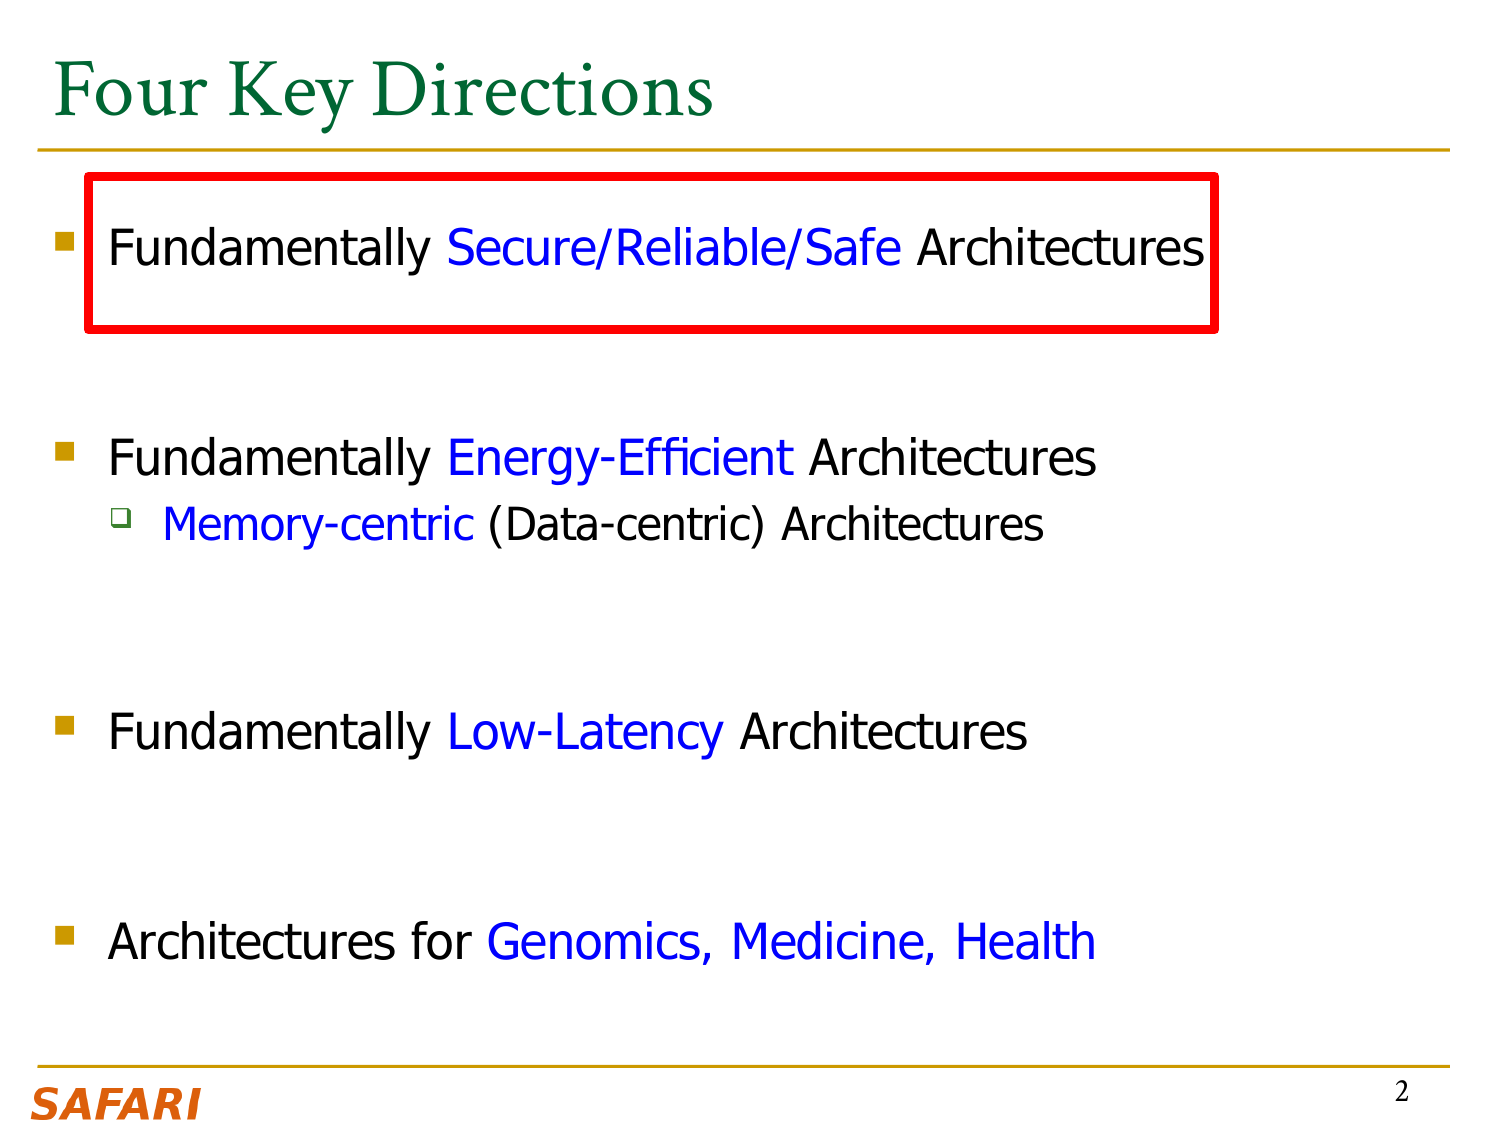

# Four Key Directions

Fundamentally Secure/Reliable/Safe Architectures

Fundamentally Energy-Efficient Architectures
Memory-centric (Data-centric) Architectures

Fundamentally Low-Latency Architectures

Architectures for Genomics, Medicine, Health
2